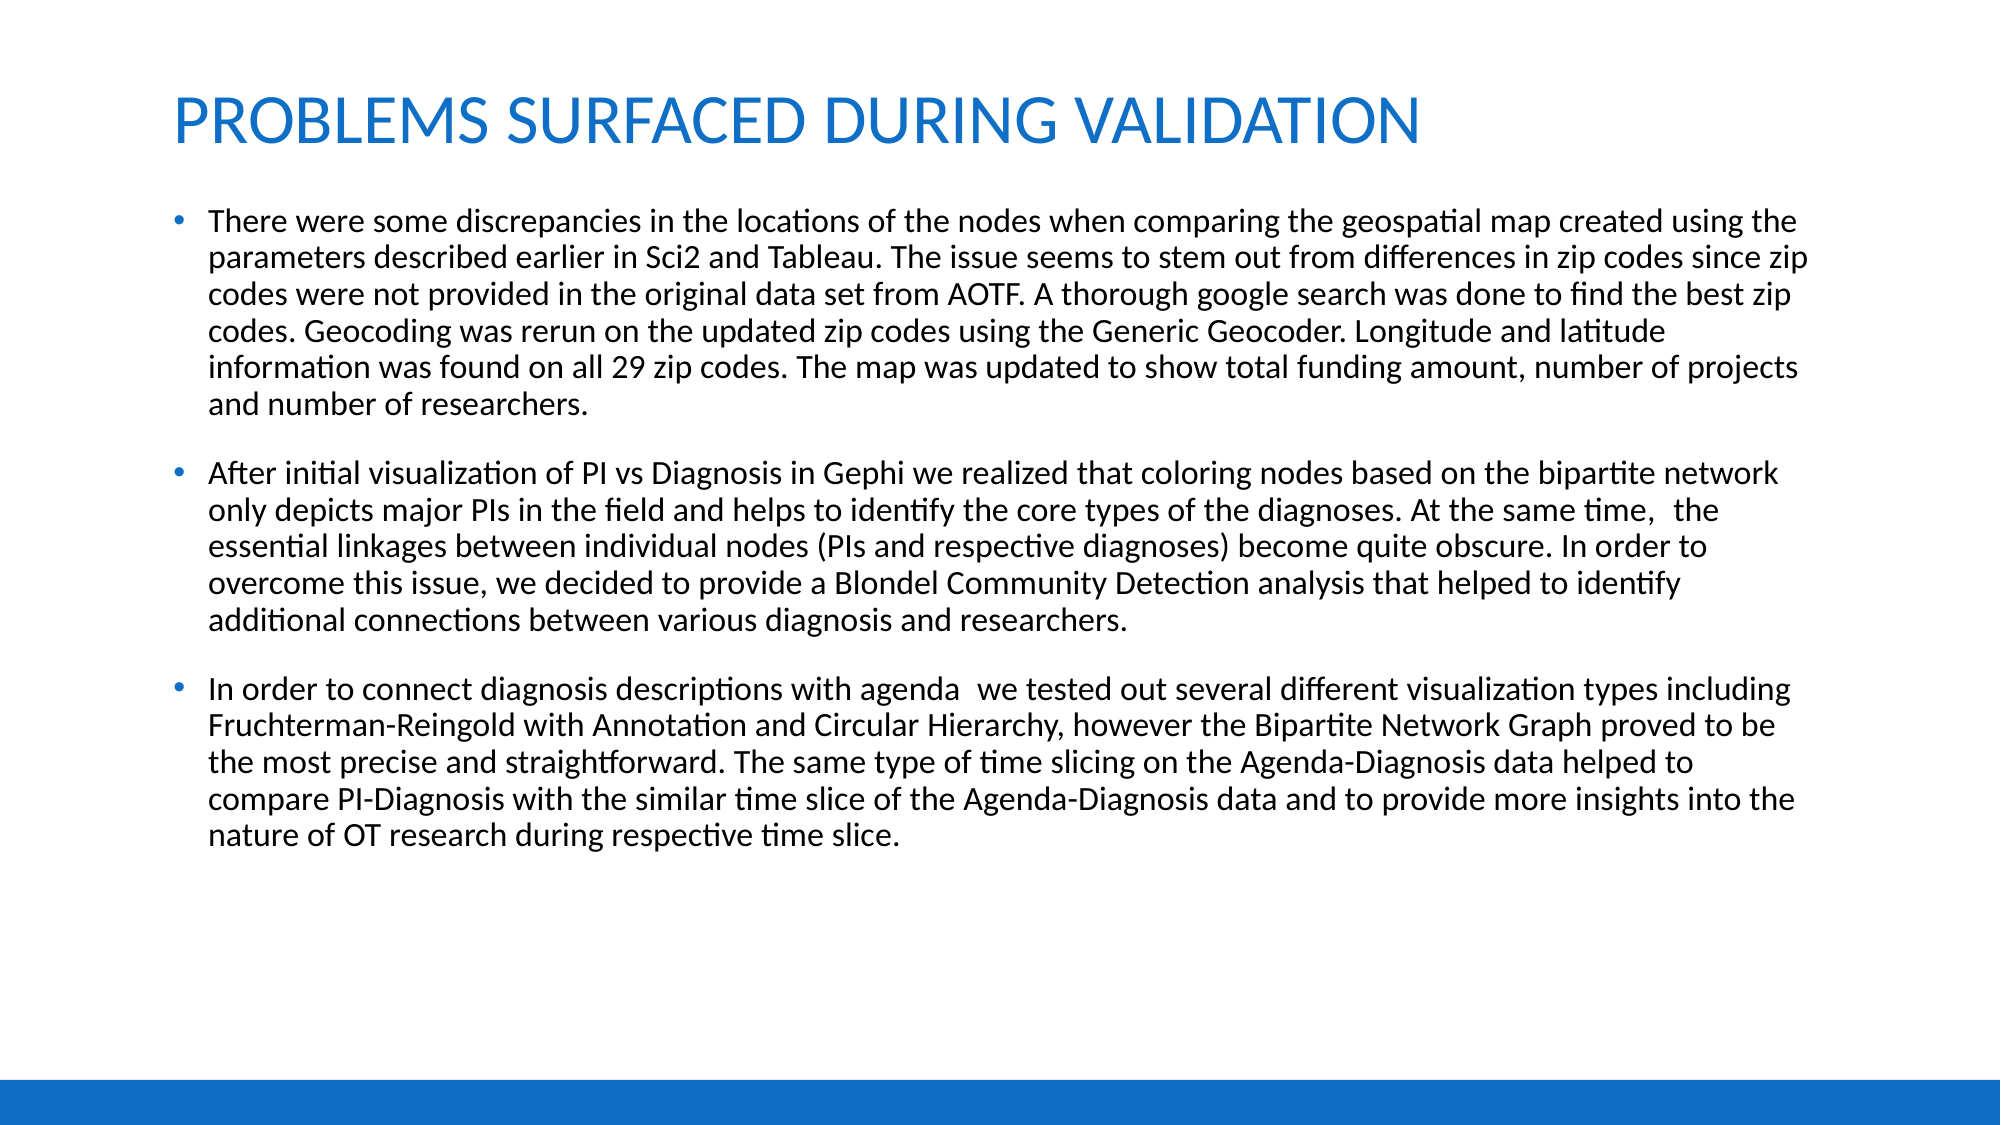

# Problems surfaced during validation
There were some discrepancies in the locations of the nodes when comparing the geospatial map created using the parameters described earlier in Sci2 and Tableau. The issue seems to stem out from differences in zip codes since zip codes were not provided in the original data set from AOTF. A thorough google search was done to find the best zip codes. Geocoding was rerun on the updated zip codes using the Generic Geocoder. Longitude and latitude information was found on all 29 zip codes. The map was updated to show total funding amount, number of projects and number of researchers.
After initial visualization of PI vs Diagnosis in Gephi we realized that coloring nodes based on the bipartite network only depicts major PIs in the field and helps to identify the core types of the diagnoses. At the same time,  the essential linkages between individual nodes (PIs and respective diagnoses) become quite obscure. In order to overcome this issue, we decided to provide a Blondel Community Detection analysis that helped to identify additional connections between various diagnosis and researchers.
In order to connect diagnosis descriptions with agenda  we tested out several different visualization types including Fruchterman-Reingold with Annotation and Circular Hierarchy, however the Bipartite Network Graph proved to be the most precise and straightforward. The same type of time slicing on the Agenda-Diagnosis data helped to compare PI-Diagnosis with the similar time slice of the Agenda-Diagnosis data and to provide more insights into the nature of OT research during respective time slice.